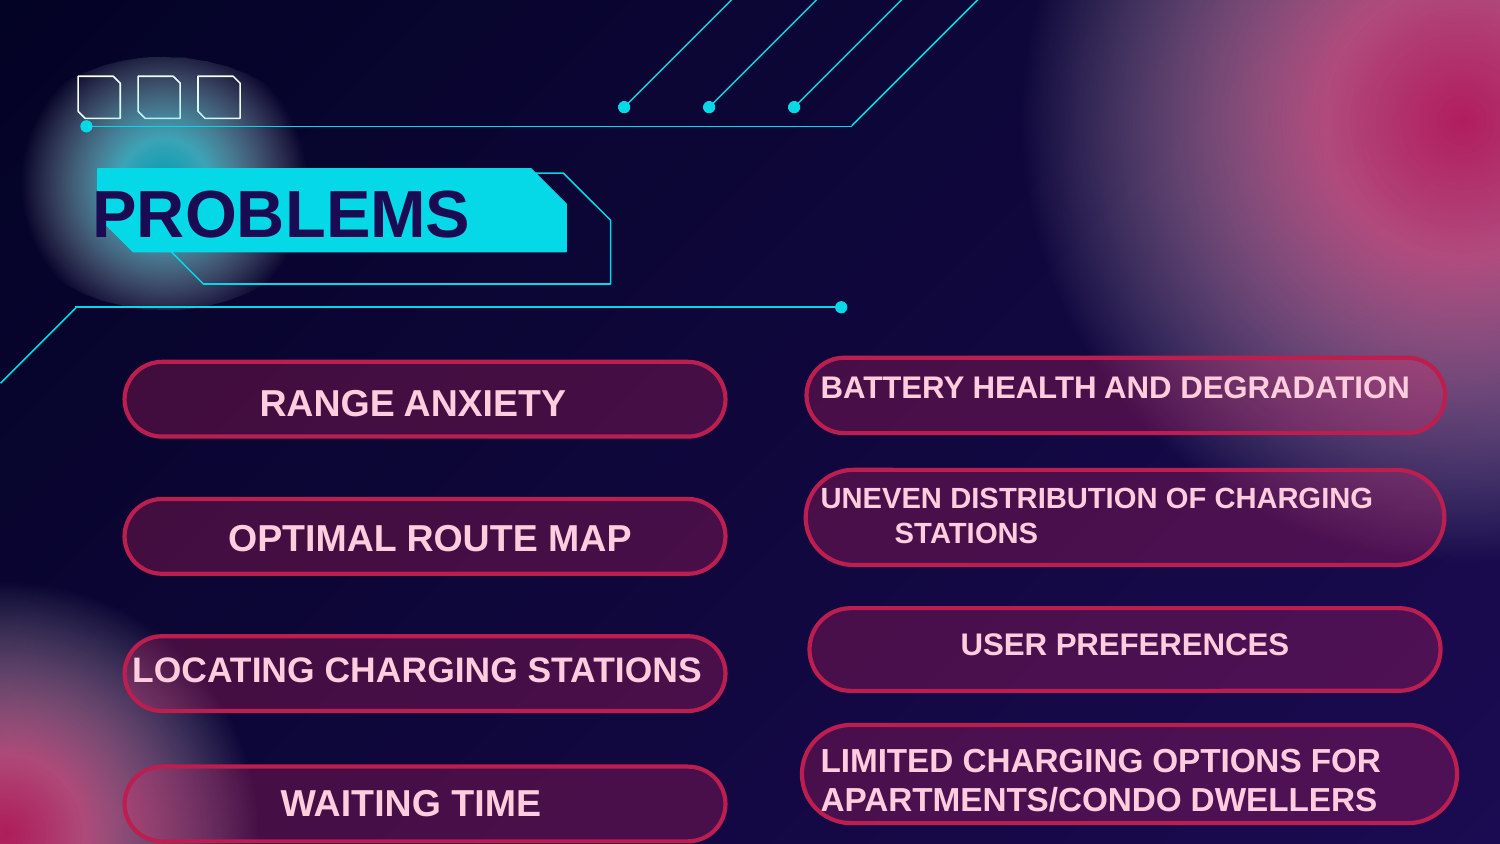

# PROBLEMS

BATTERY HEALTH AND DEGRADATION

UNEVEN DISTRIBUTION OF CHARGING                  STATIONS

                USER PREFERENCES

LIMITED CHARGING OPTIONS FOR  APARTMENTS/CONDO DWELLERS

              RANGE ANXIETY

           OPTIMAL ROUTE MAP

  LOCATING CHARGING STATIONS

                WAITING TIME